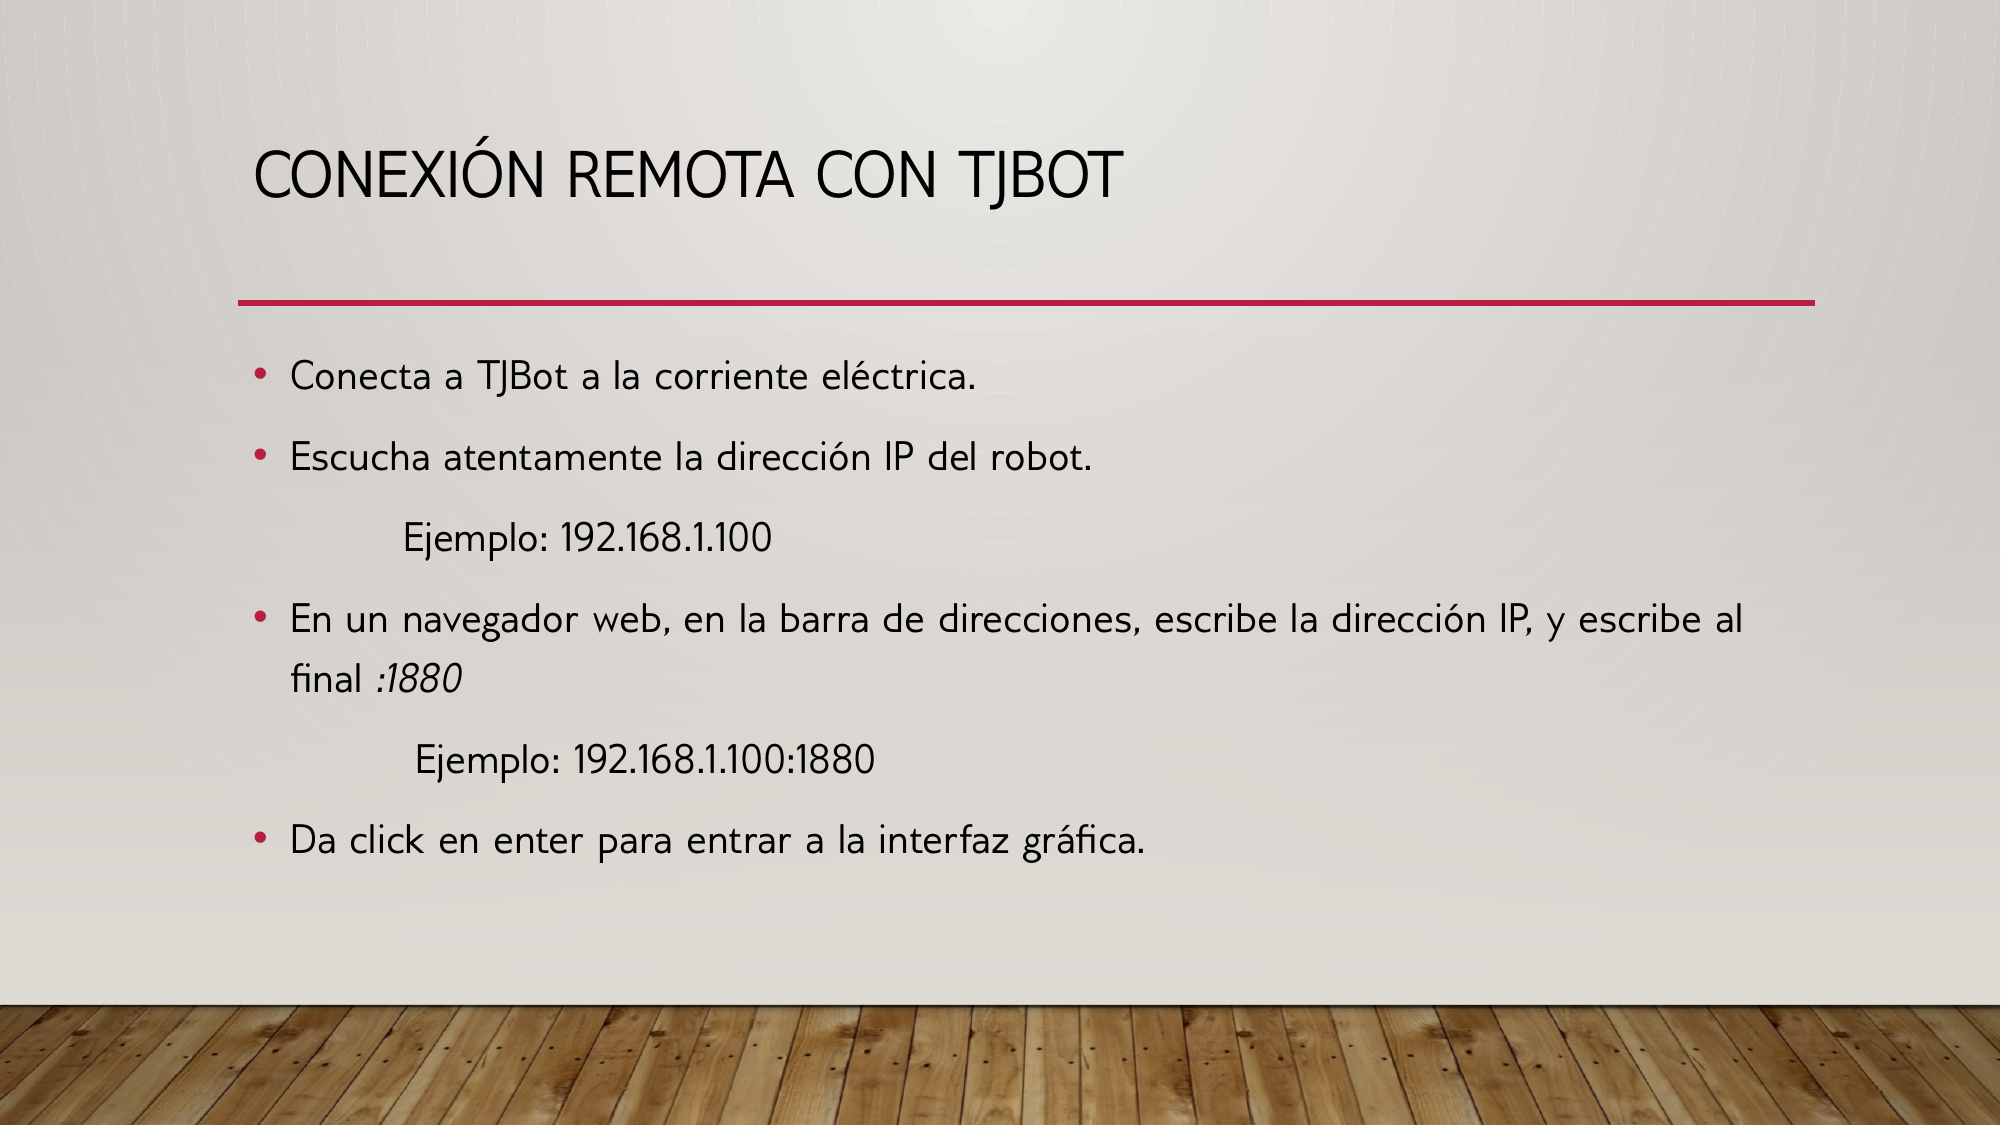

# Conexión remota con tjbot
Conecta a TJBot a la corriente eléctrica.
Escucha atentamente la dirección IP del robot.
	Ejemplo: 192.168.1.100
En un navegador web, en la barra de direcciones, escribe la dirección IP, y escribe al final :1880
	 Ejemplo: 192.168.1.100:1880
Da click en enter para entrar a la interfaz gráfica.